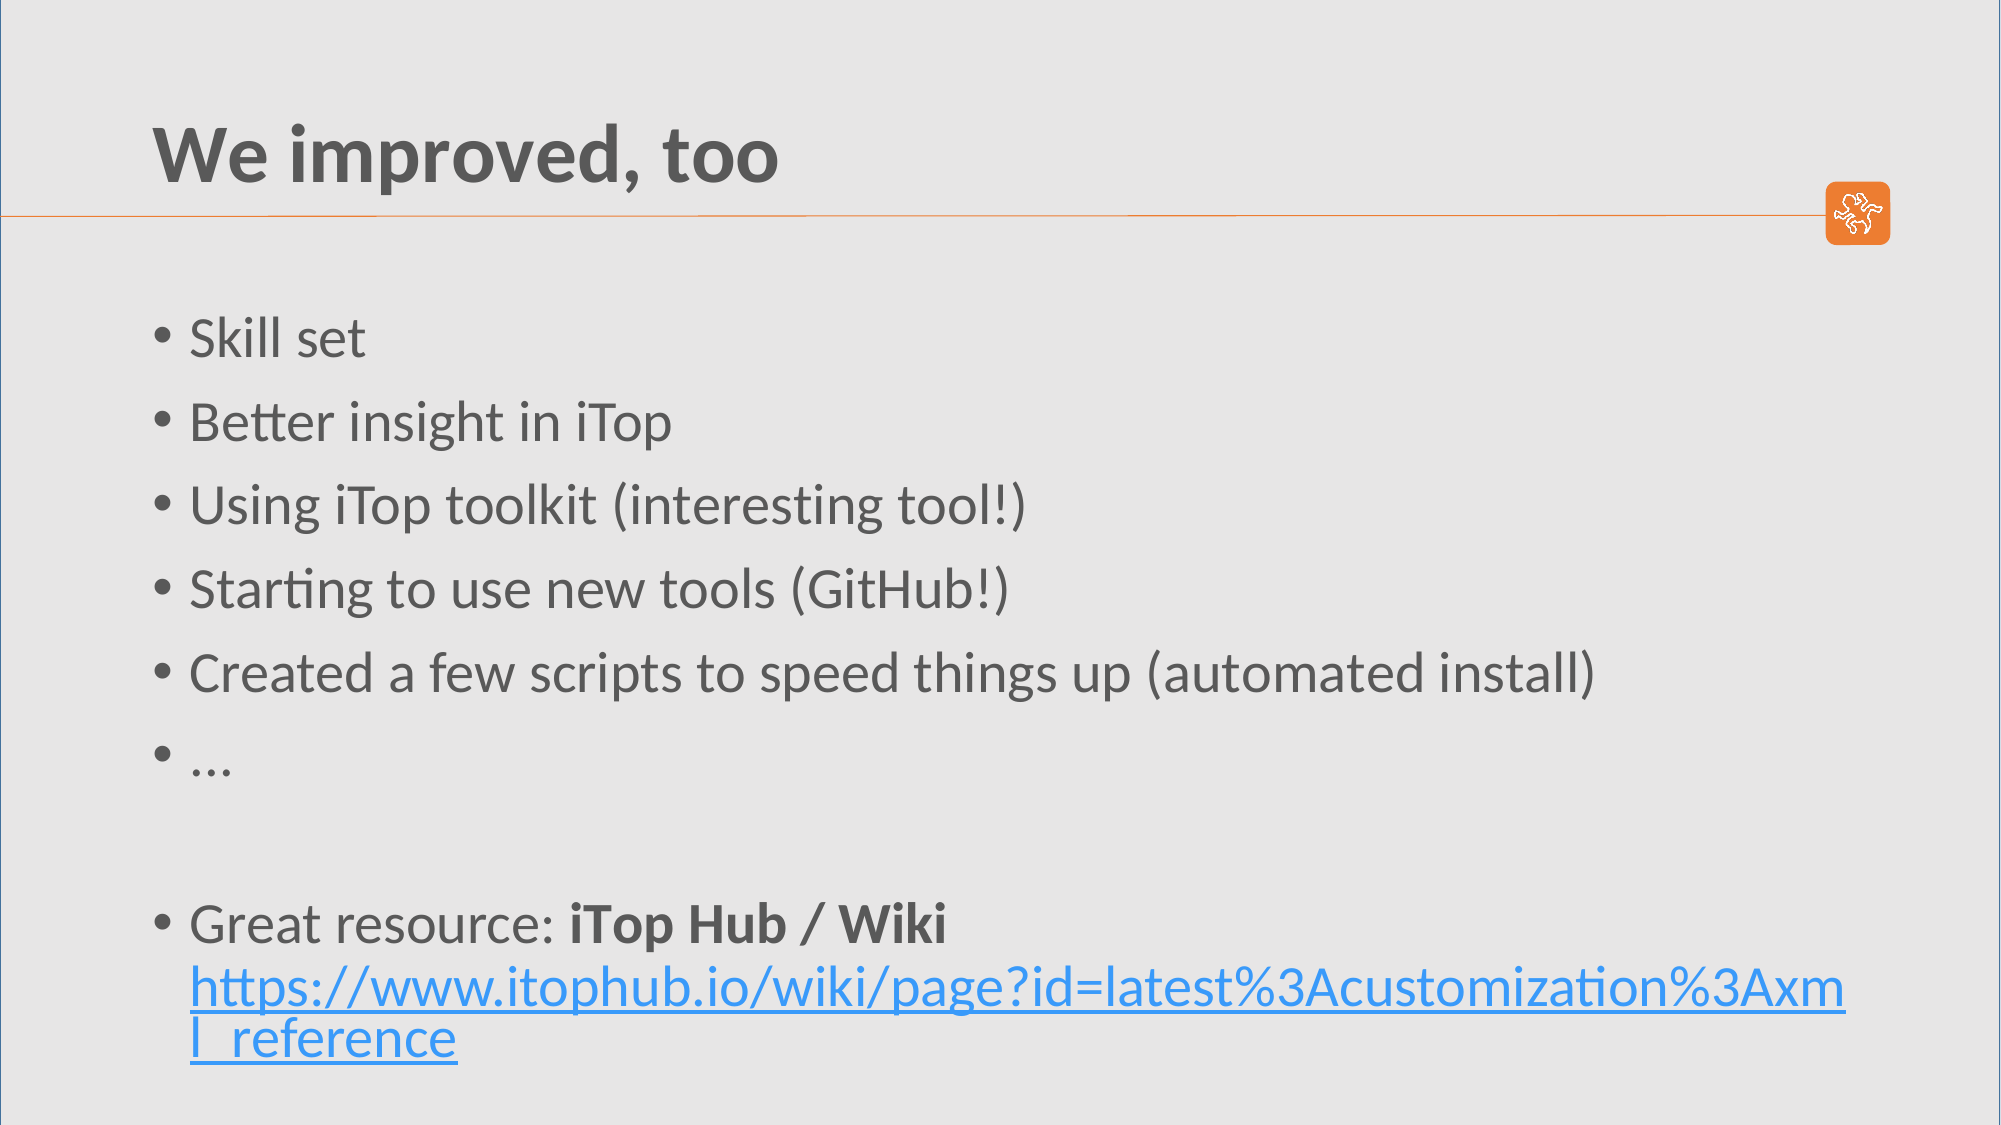

# We improved, too
Skill set
Better insight in iTop
Using iTop toolkit (interesting tool!)
Starting to use new tools (GitHub!)
Created a few scripts to speed things up (automated install)
...

Great resource: iTop Hub / Wiki
https://www.itophub.io/wiki/page?id=latest%3Acustomization%3Axml_reference